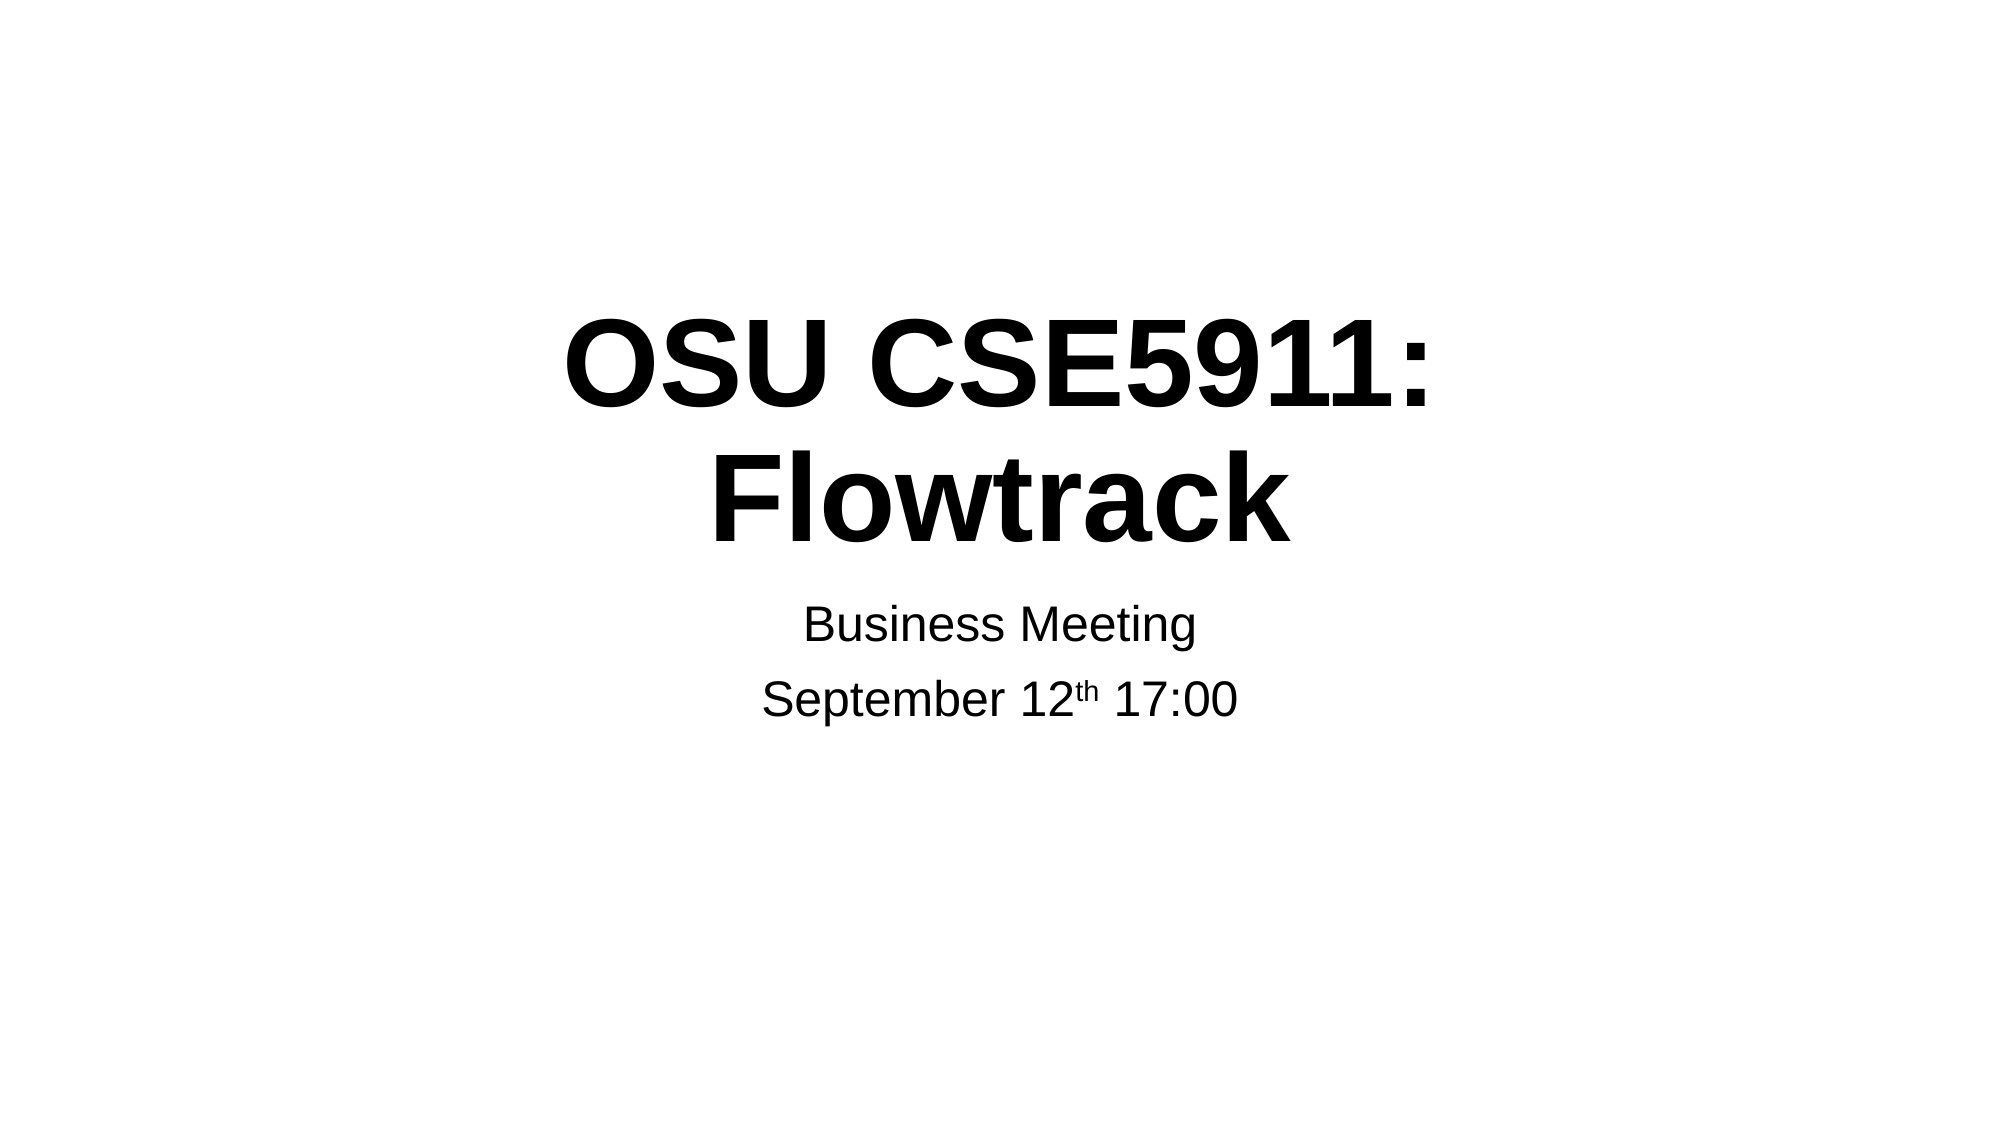

# OSU CSE5911: Flowtrack
Business Meeting
September 12th 17:00